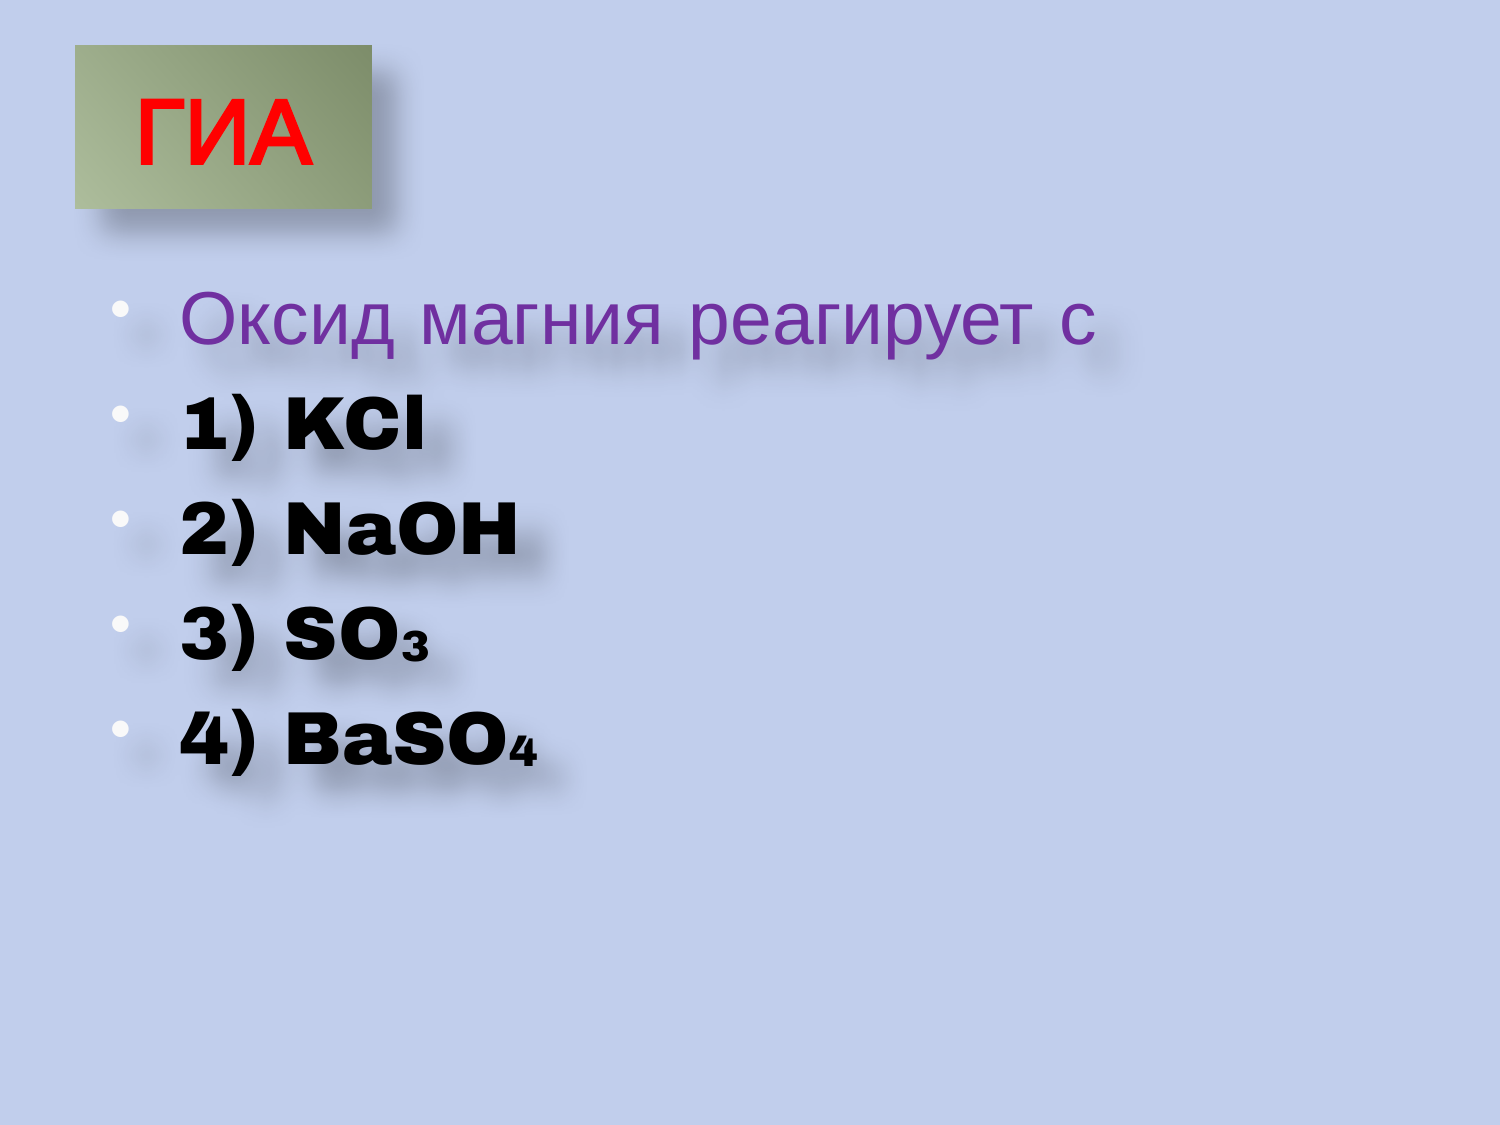

# ГИА
Оксид магния реагирует с
1) KCl
2) NaOH
3) SO3
4) BaSO4